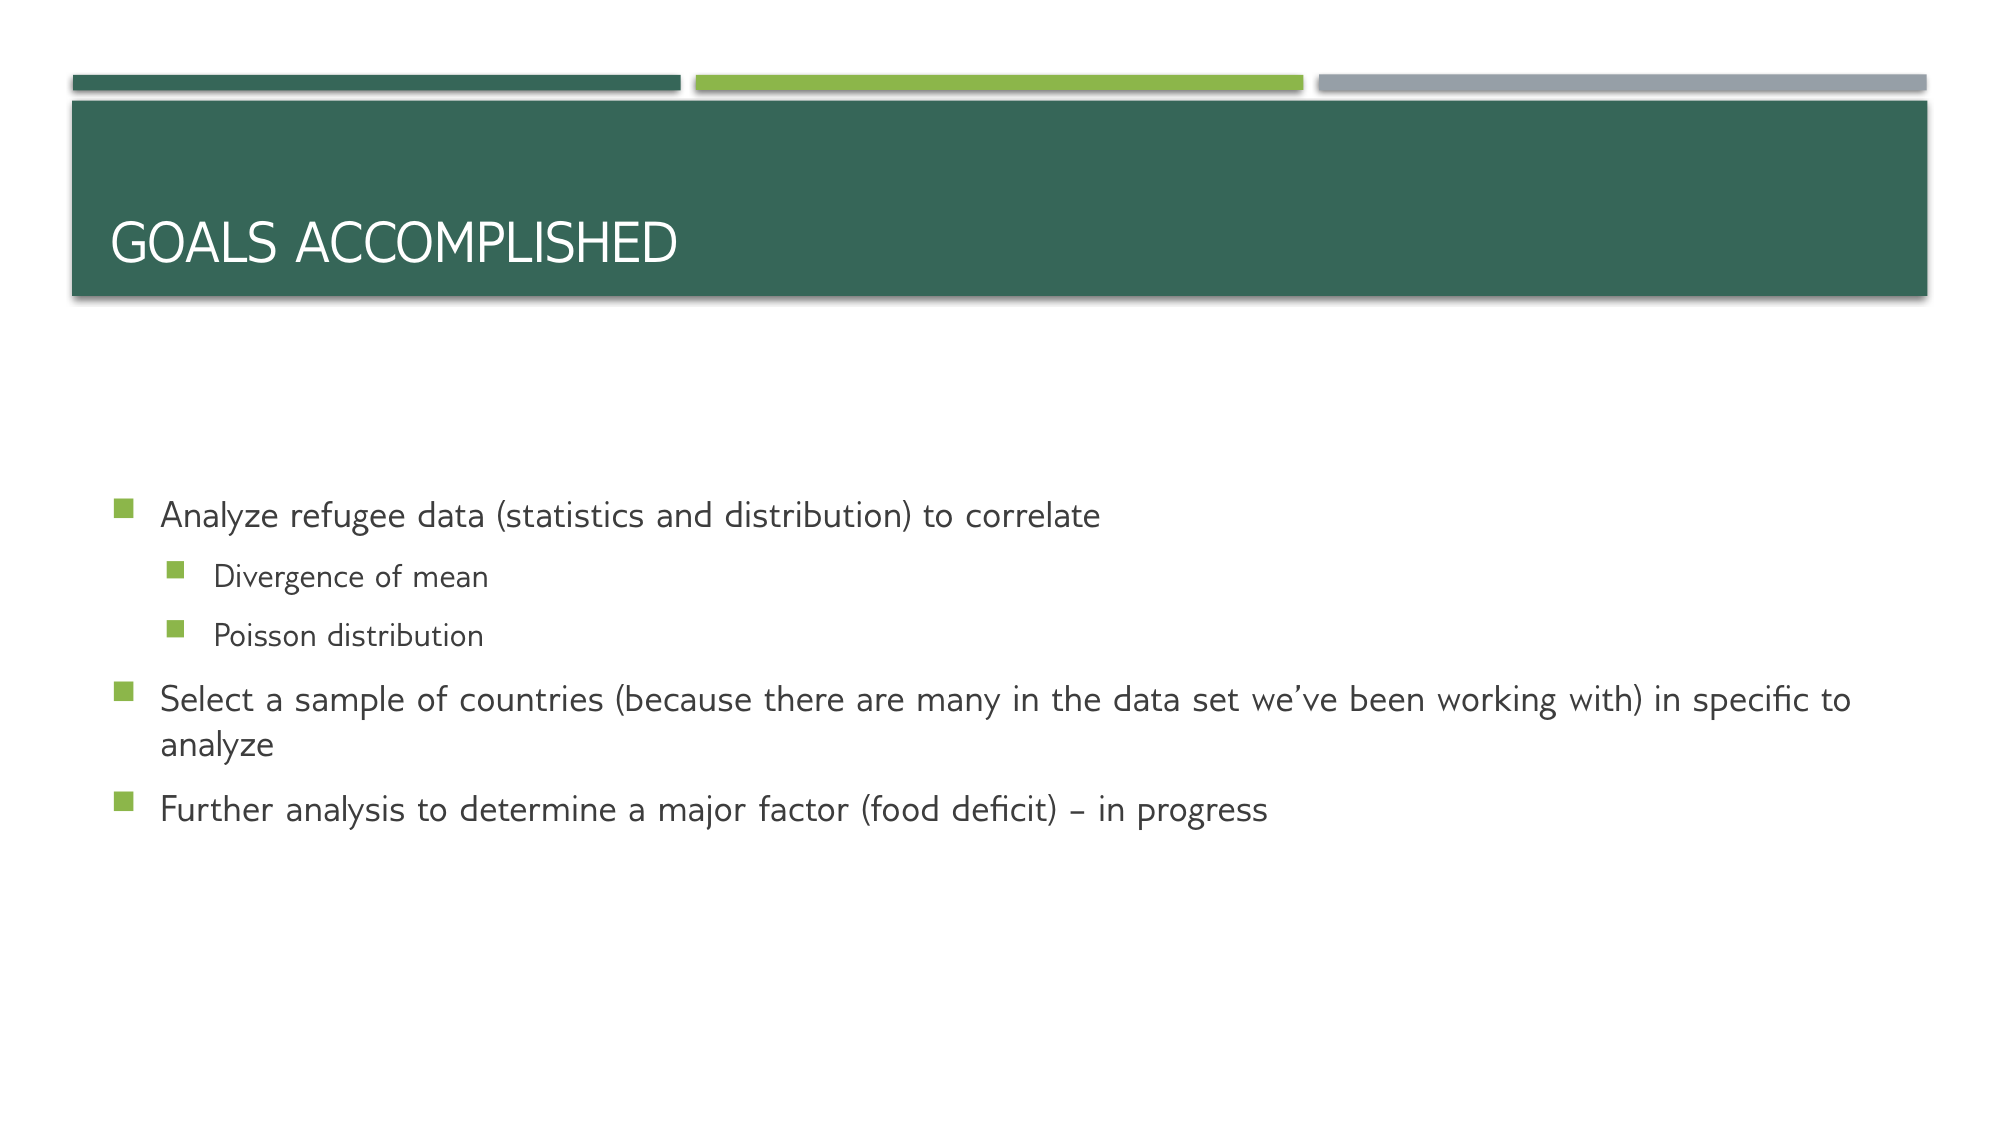

# Goals accomplished
Analyze refugee data (statistics and distribution) to correlate
Divergence of mean
Poisson distribution
Select a sample of countries (because there are many in the data set we’ve been working with) in specific to analyze
Further analysis to determine a major factor (food deficit) – in progress